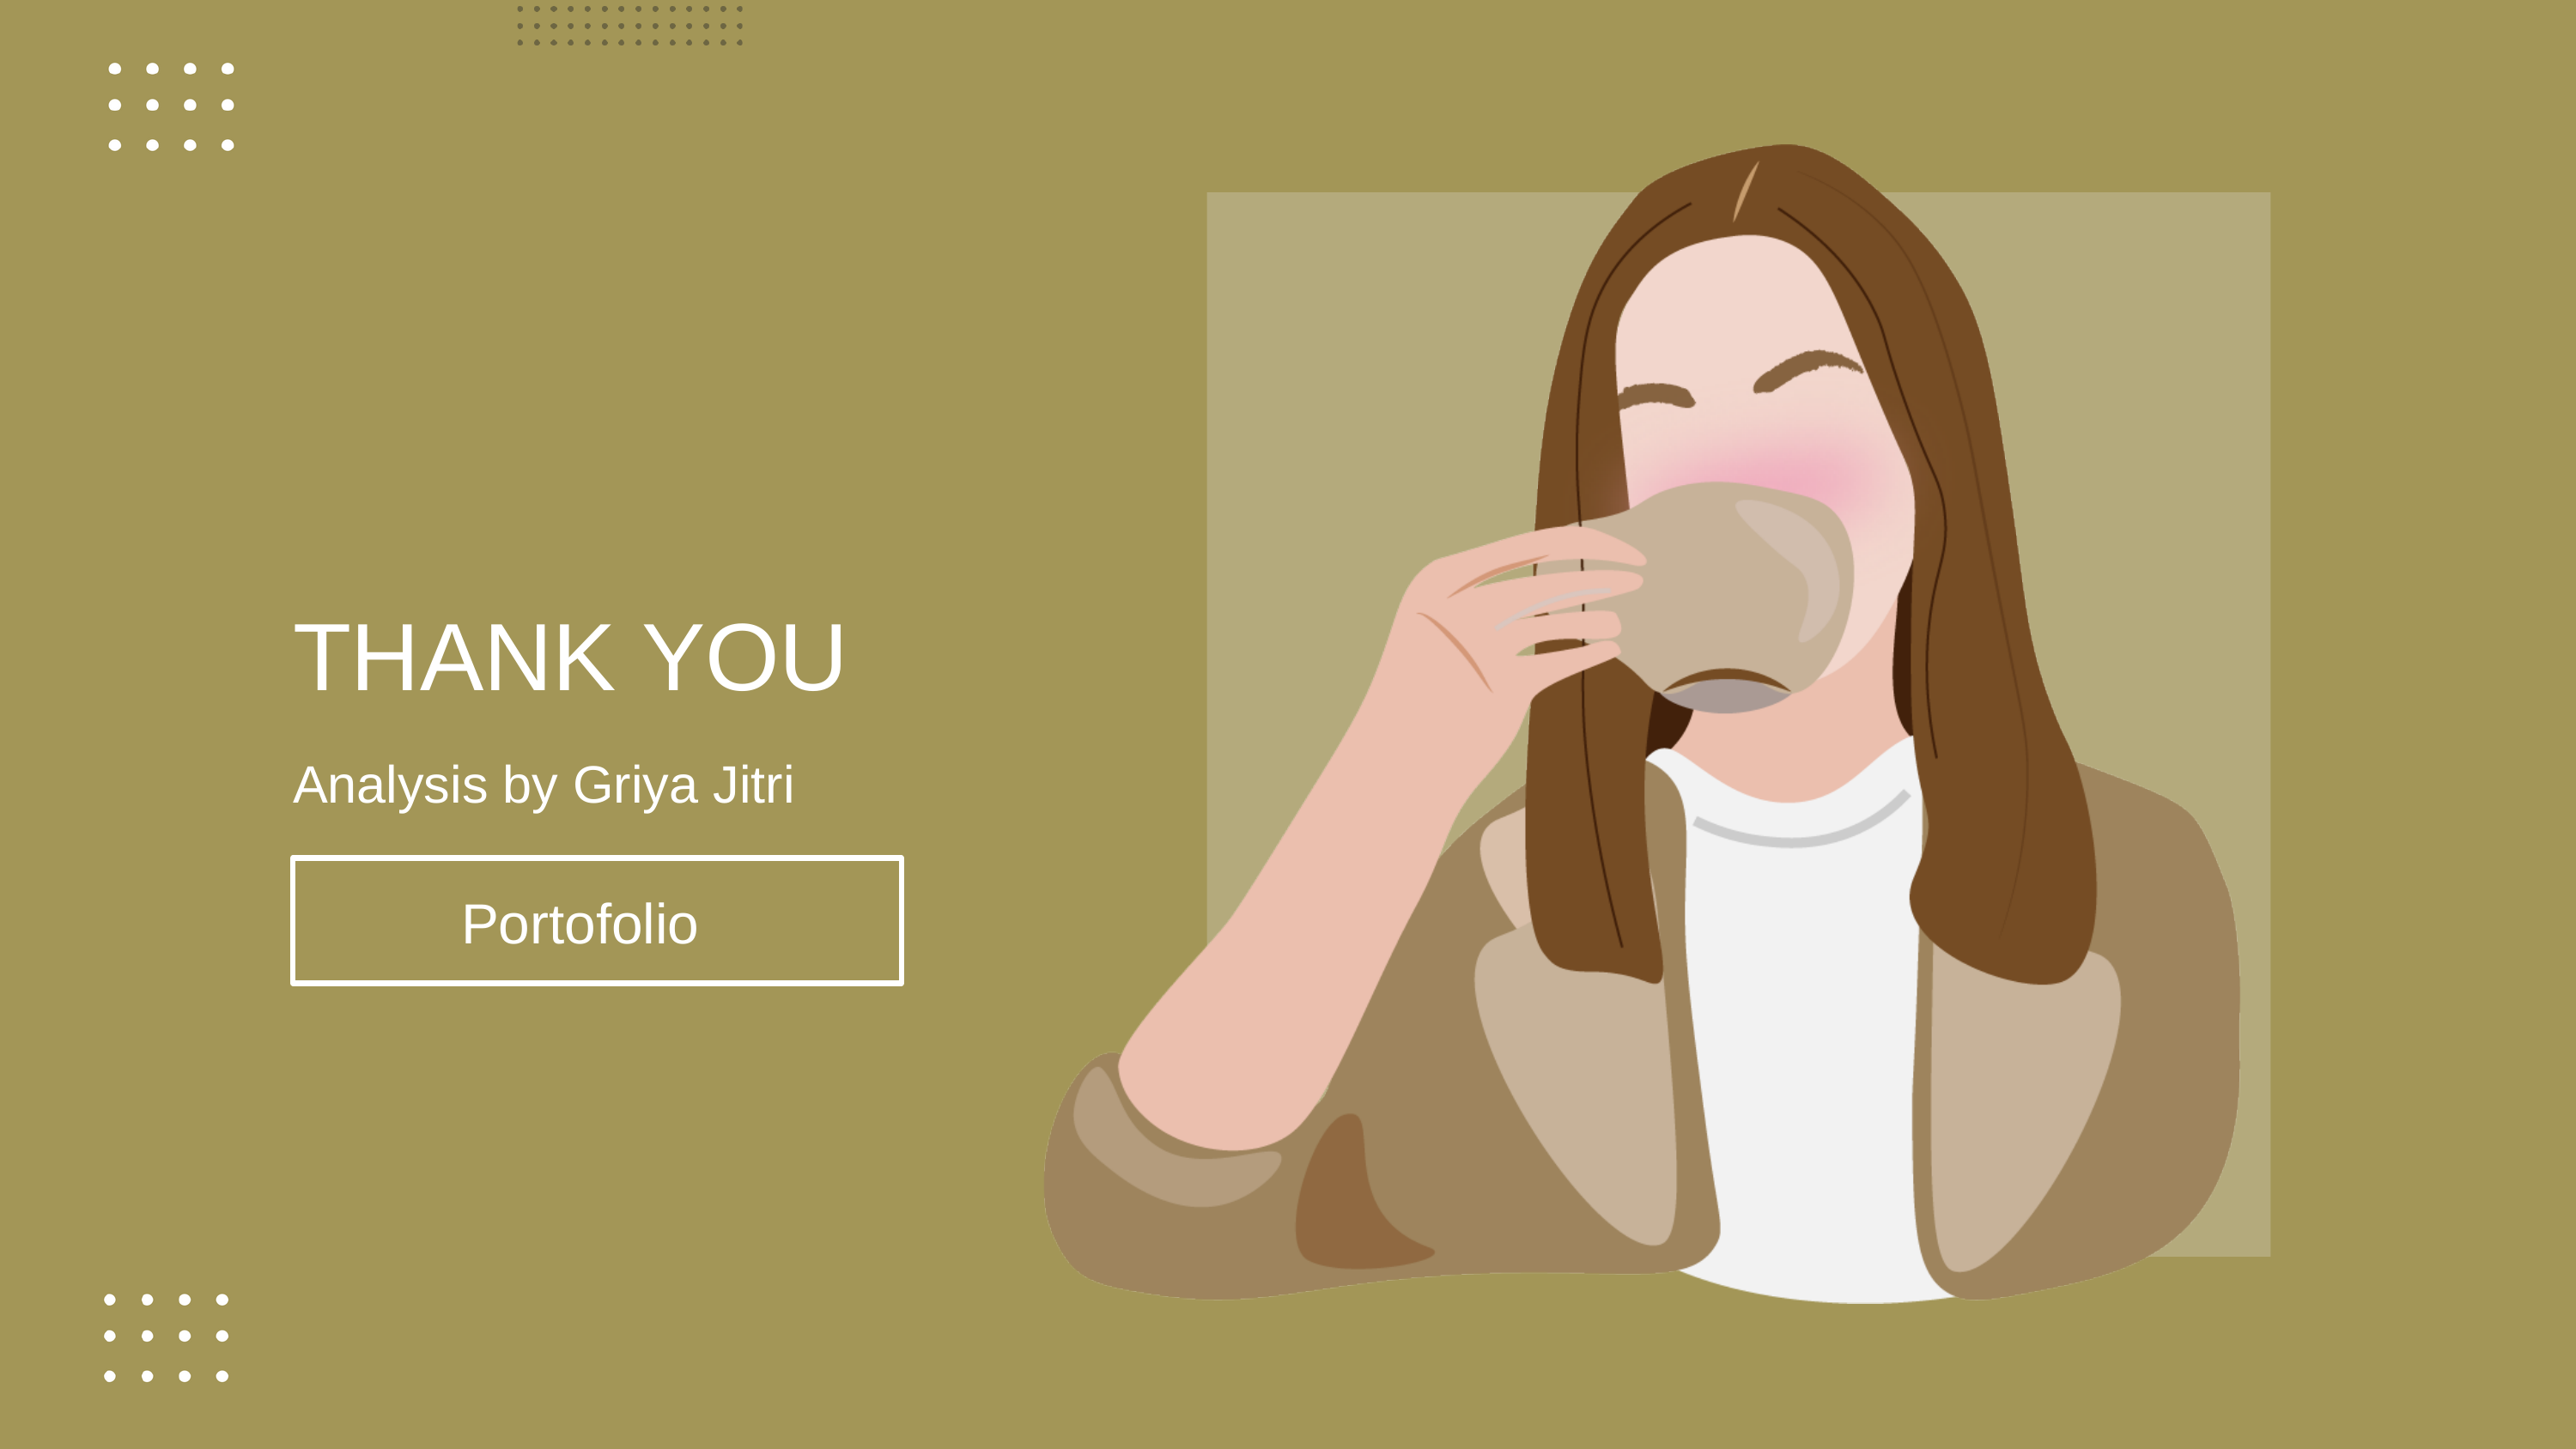

THANK YOU
Analysis by Griya Jitri

Portofolio